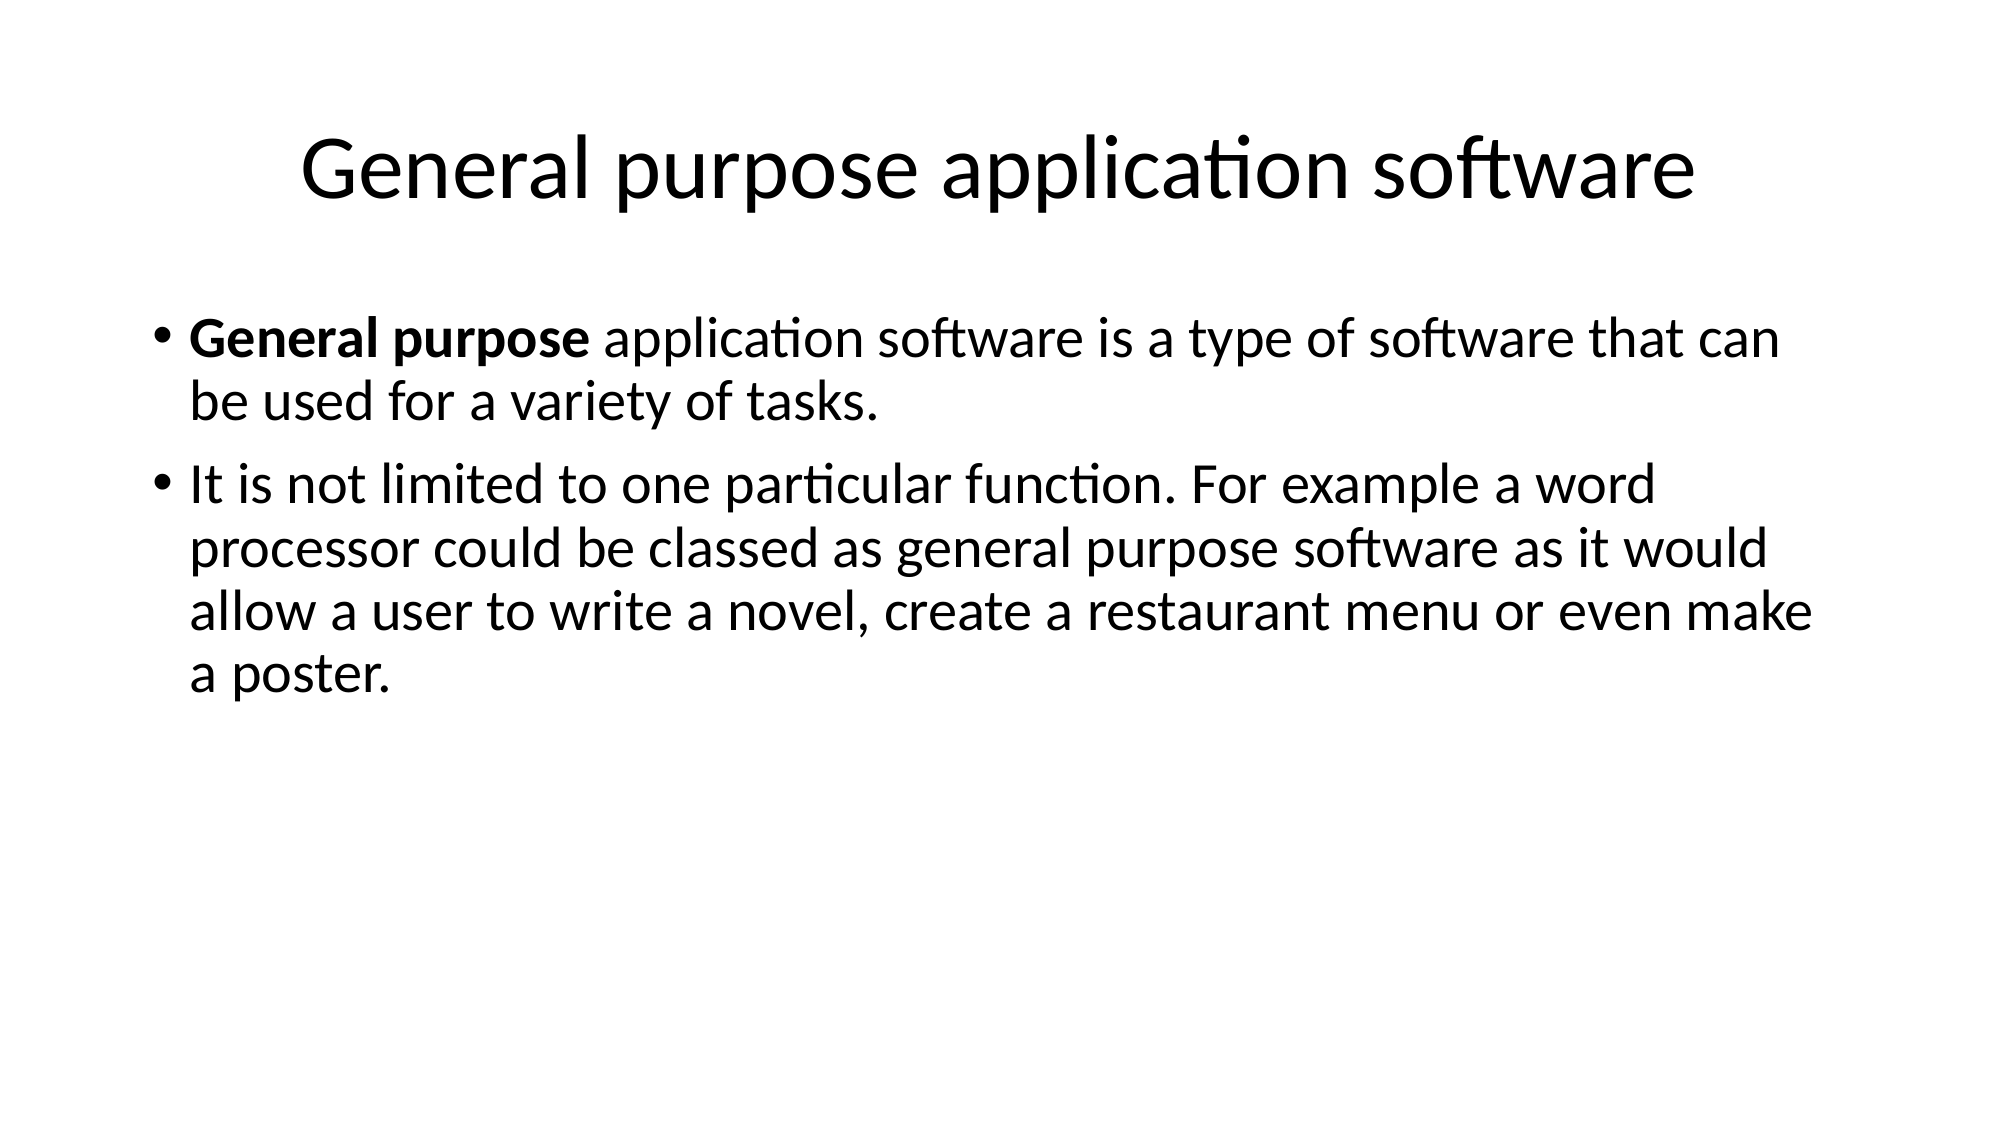

# General purpose application software
General purpose application software is a type of software that can be used for a variety of tasks.
It is not limited to one particular function. For example a word processor could be classed as general purpose software as it would allow a user to write a novel, create a restaurant menu or even make a poster.